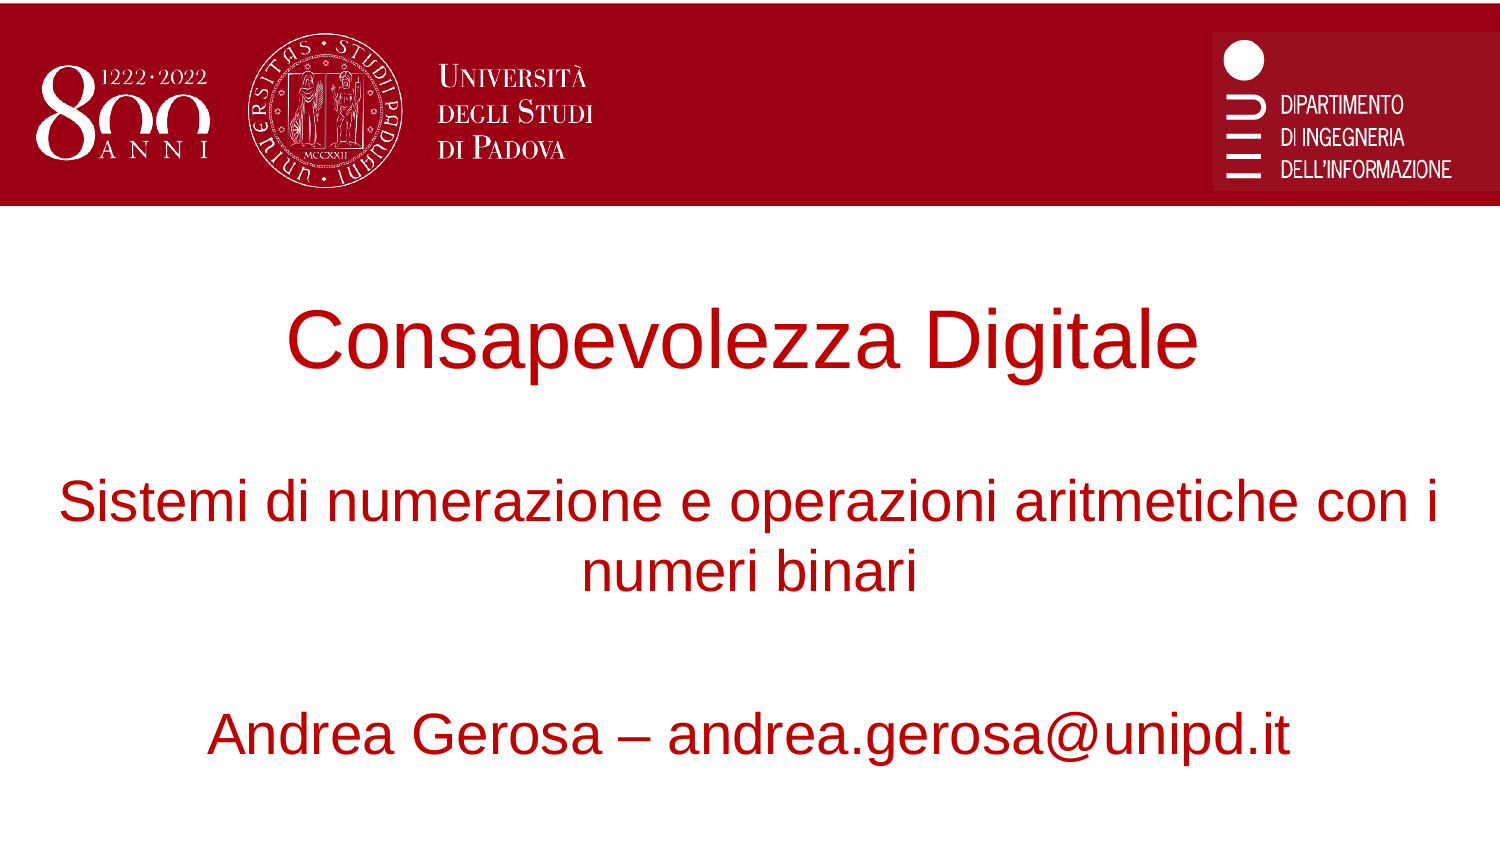

# Consapevolezza Digitale
Sistemi di numerazione e operazioni aritmetiche con i numeri binari

Andrea Gerosa – andrea.gerosa@unipd.it